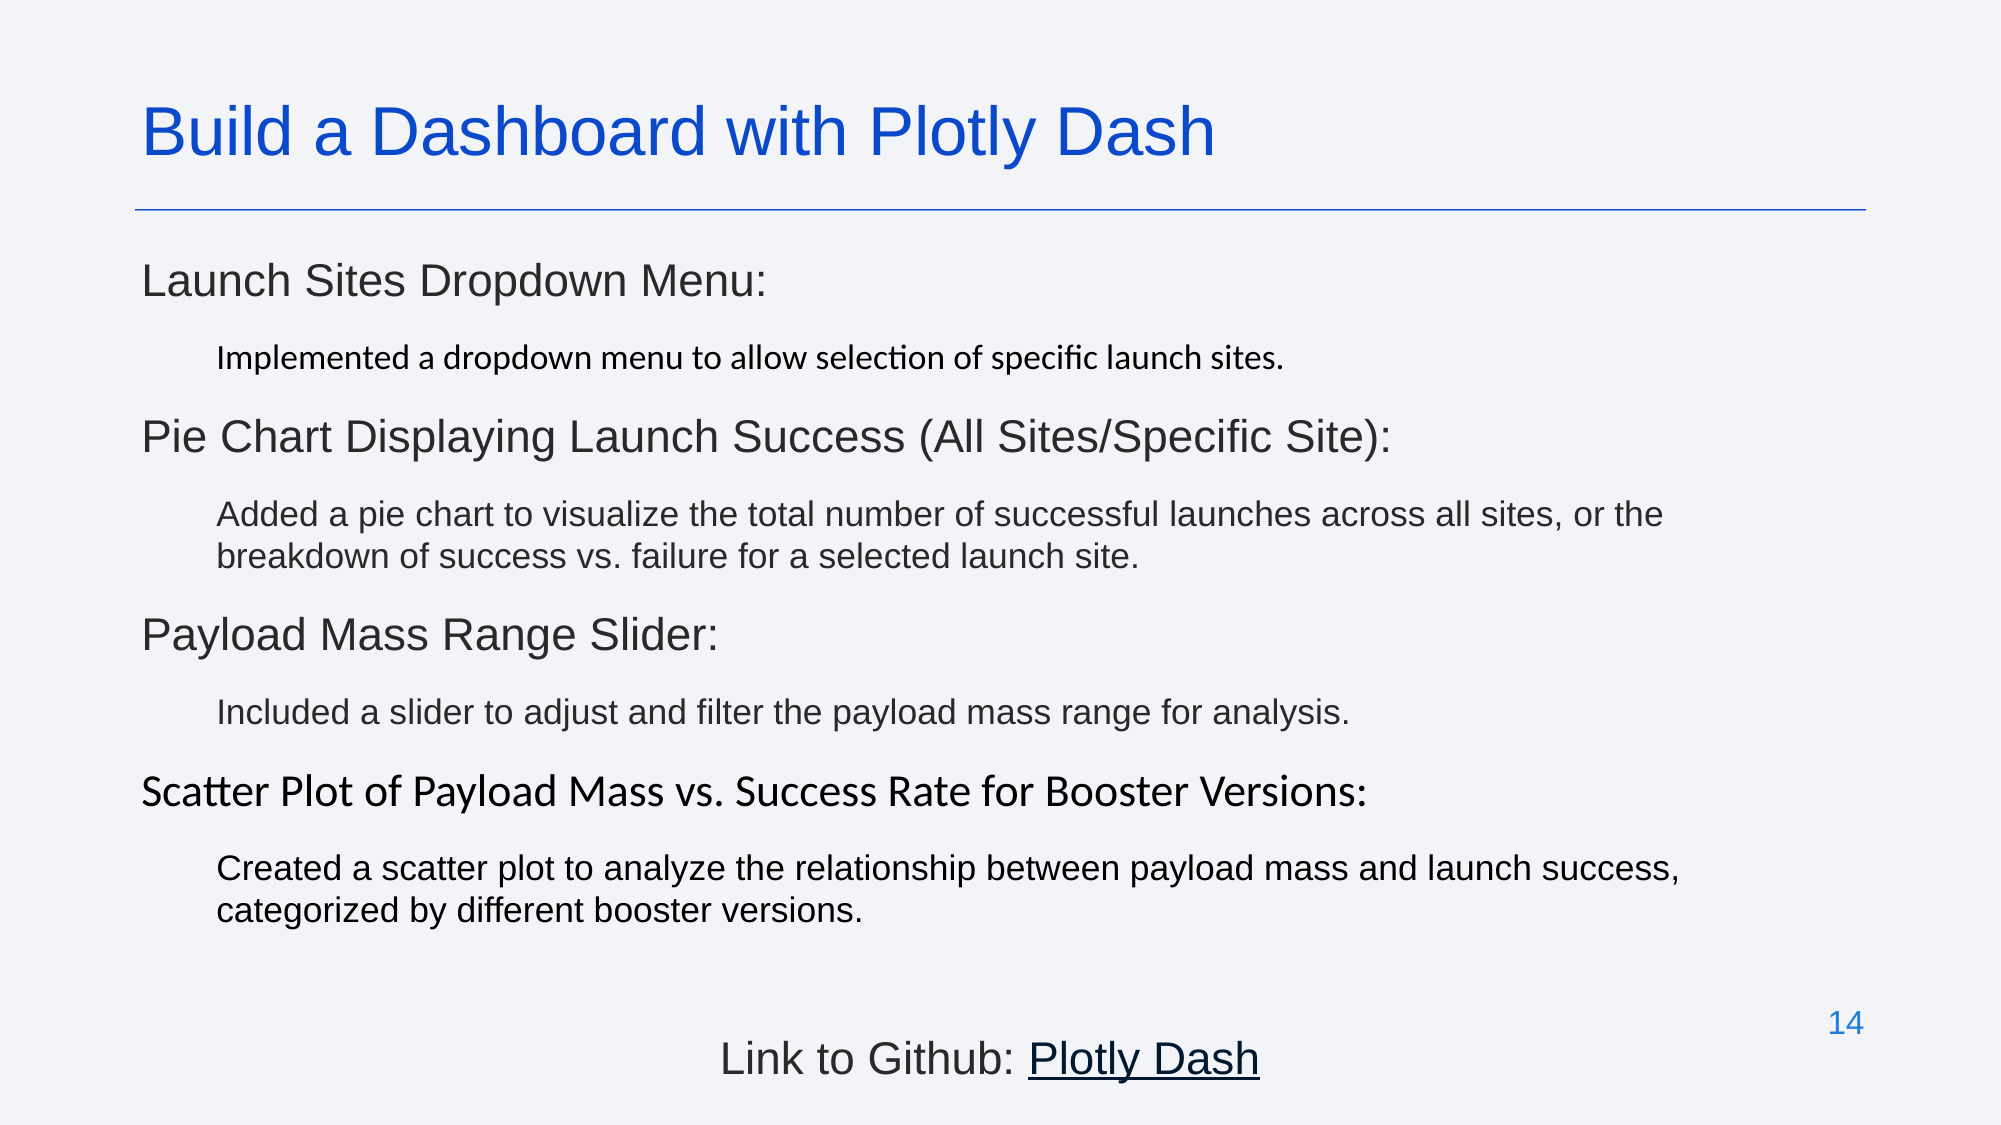

Build a Dashboard with Plotly Dash
Launch Sites Dropdown Menu:
Implemented a dropdown menu to allow selection of specific launch sites.
Pie Chart Displaying Launch Success (All Sites/Specific Site):
Added a pie chart to visualize the total number of successful launches across all sites, or the breakdown of success vs. failure for a selected launch site.
Payload Mass Range Slider:
Included a slider to adjust and filter the payload mass range for analysis.
Scatter Plot of Payload Mass vs. Success Rate for Booster Versions:
Created a scatter plot to analyze the relationship between payload mass and launch success, categorized by different booster versions.
14
Link to Github: Plotly Dash